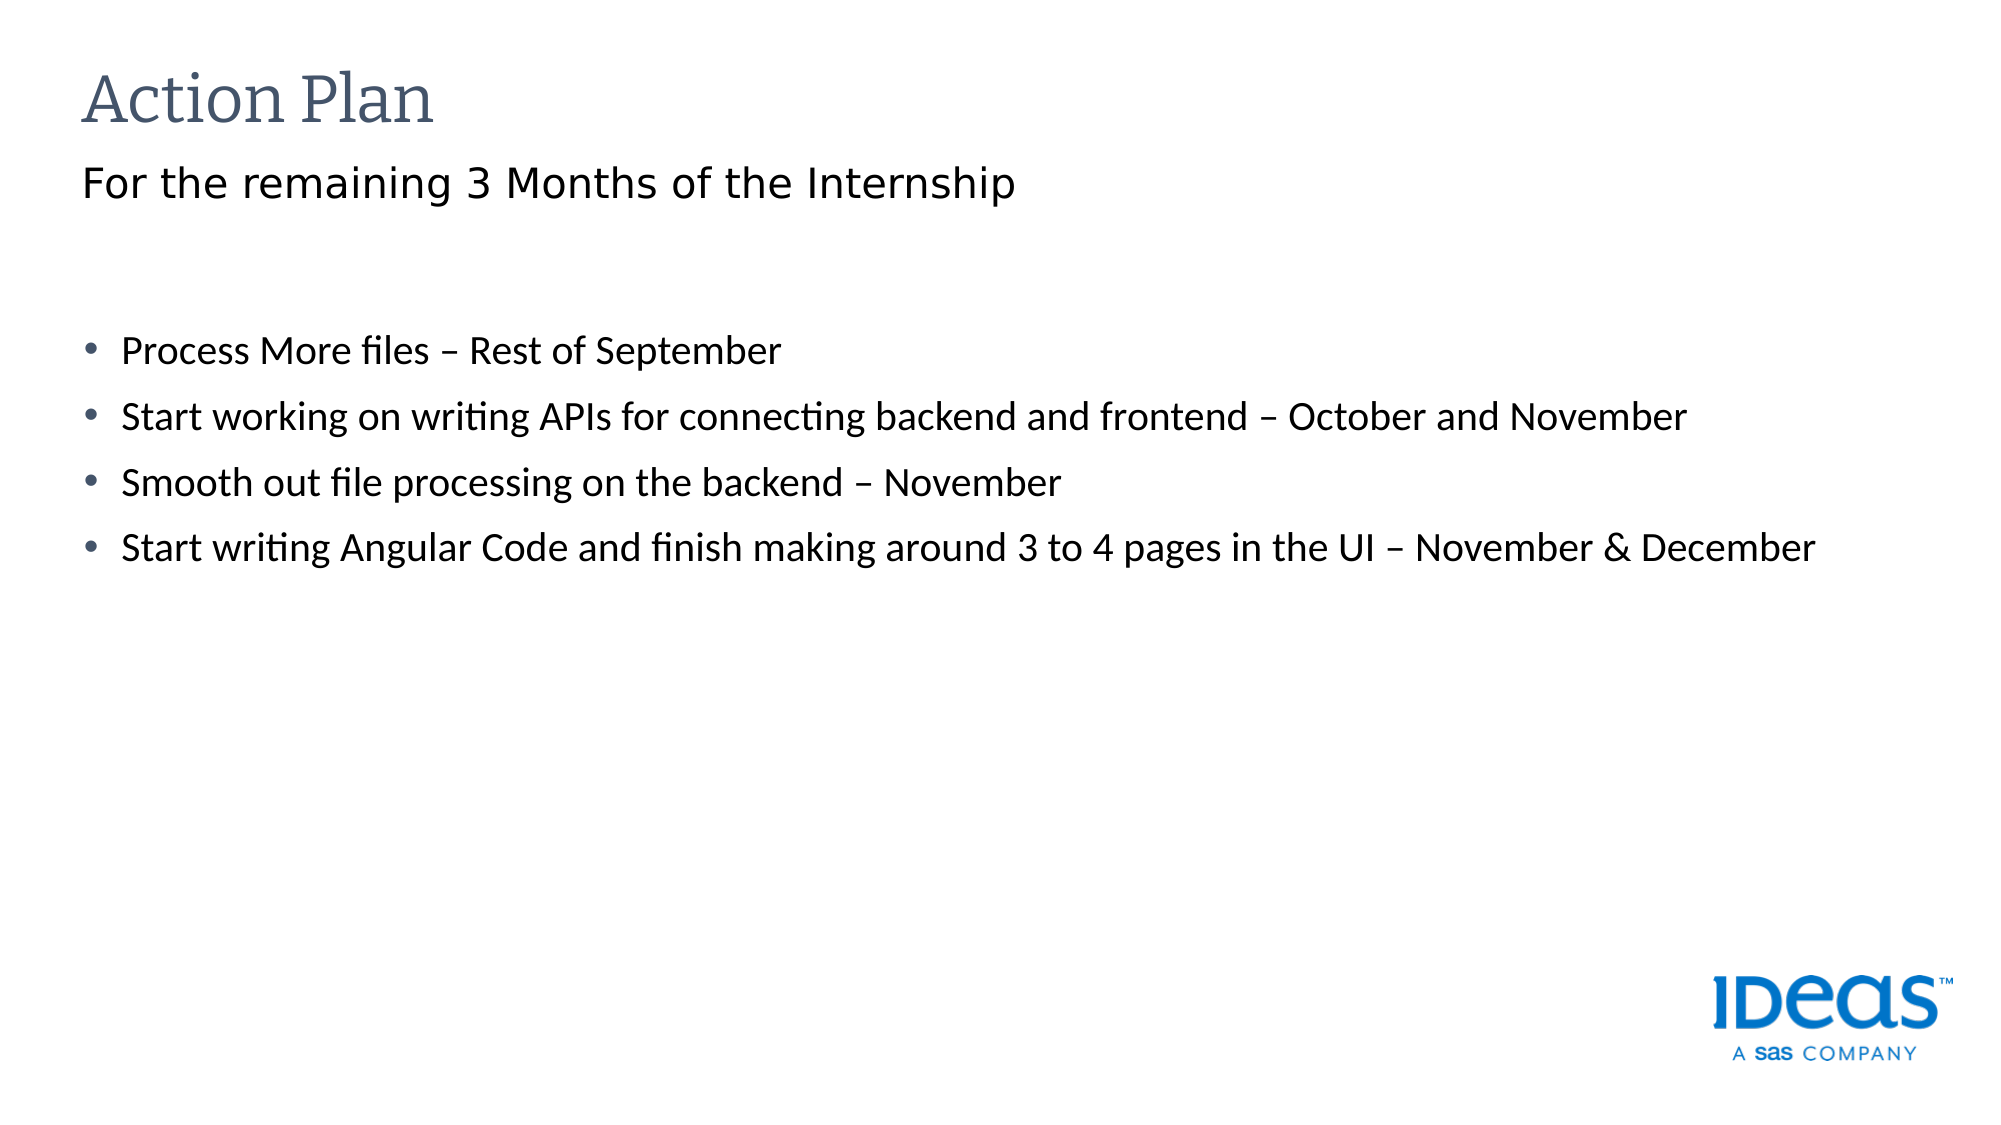

# Action Plan
For the remaining 3 Months of the Internship
Process More files – Rest of September
Start working on writing APIs for connecting backend and frontend – October and November
Smooth out file processing on the backend – November
Start writing Angular Code and finish making around 3 to 4 pages in the UI – November & December